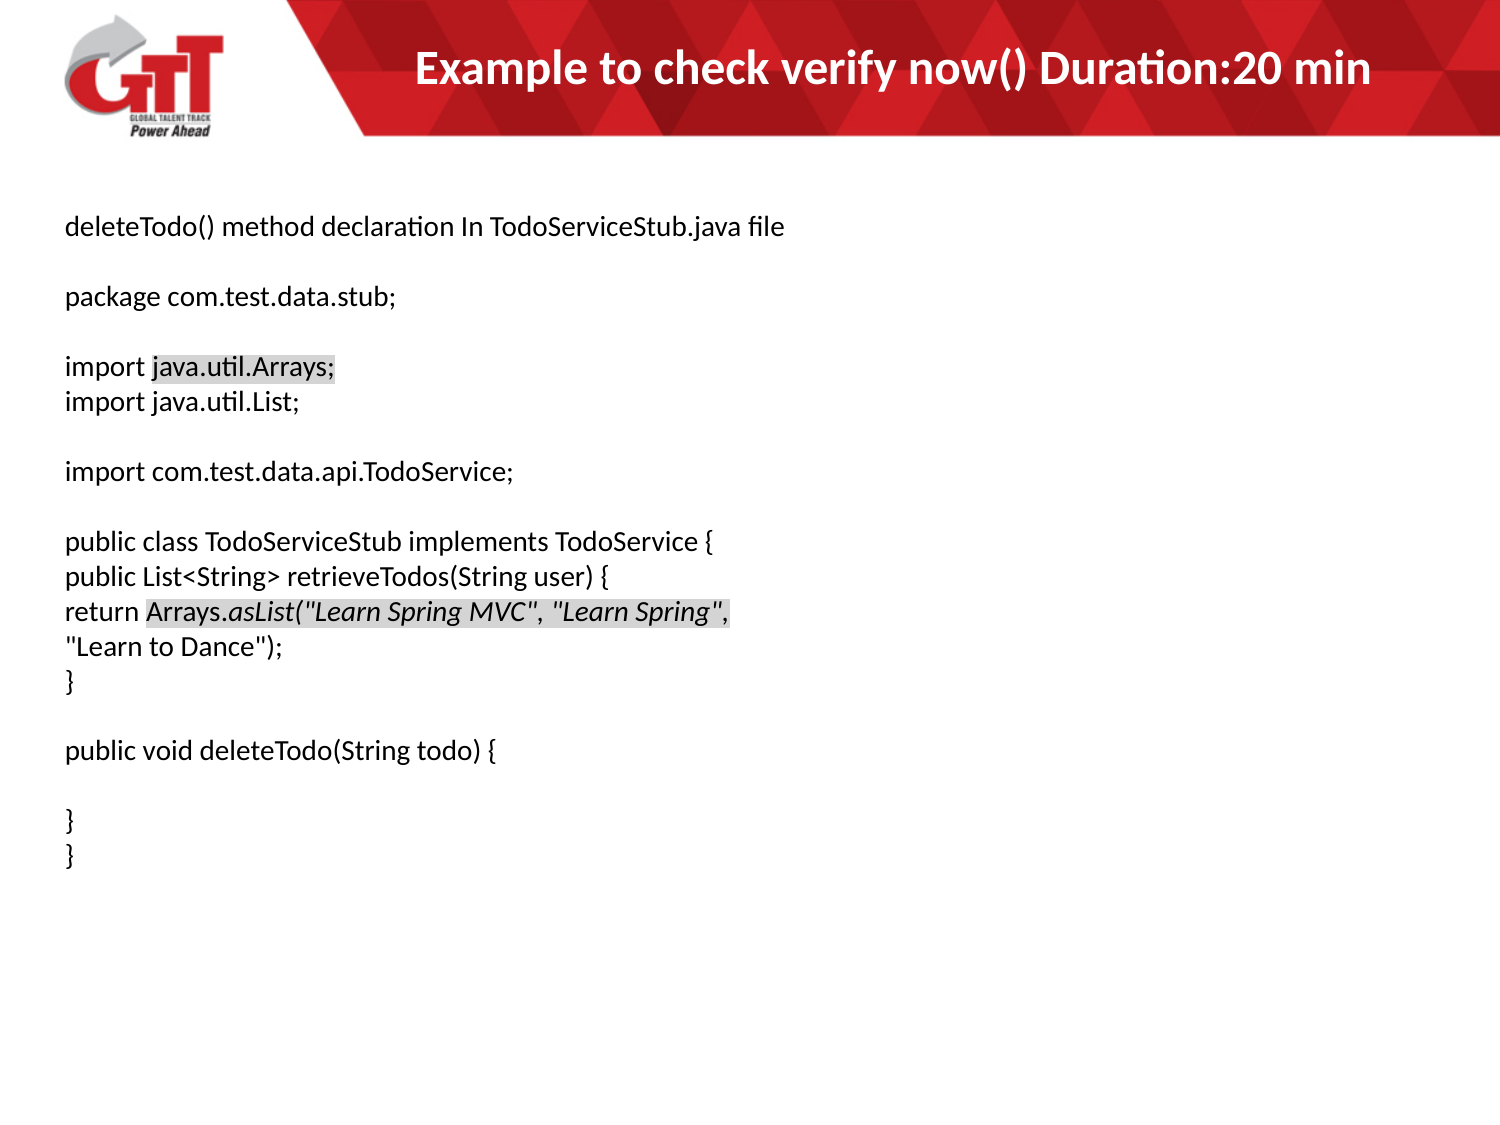

# Example to check verify now() Duration:20 min
deleteTodo() method declaration In TodoServiceStub.java file

package com.test.data.stub;

import java.util.Arrays;
import java.util.List;

import com.test.data.api.TodoService;

public class TodoServiceStub implements TodoService {
public List<String> retrieveTodos(String user) {
return Arrays.asList("Learn Spring MVC", "Learn Spring",
"Learn to Dance");
}

public void deleteTodo(String todo) {

}
}